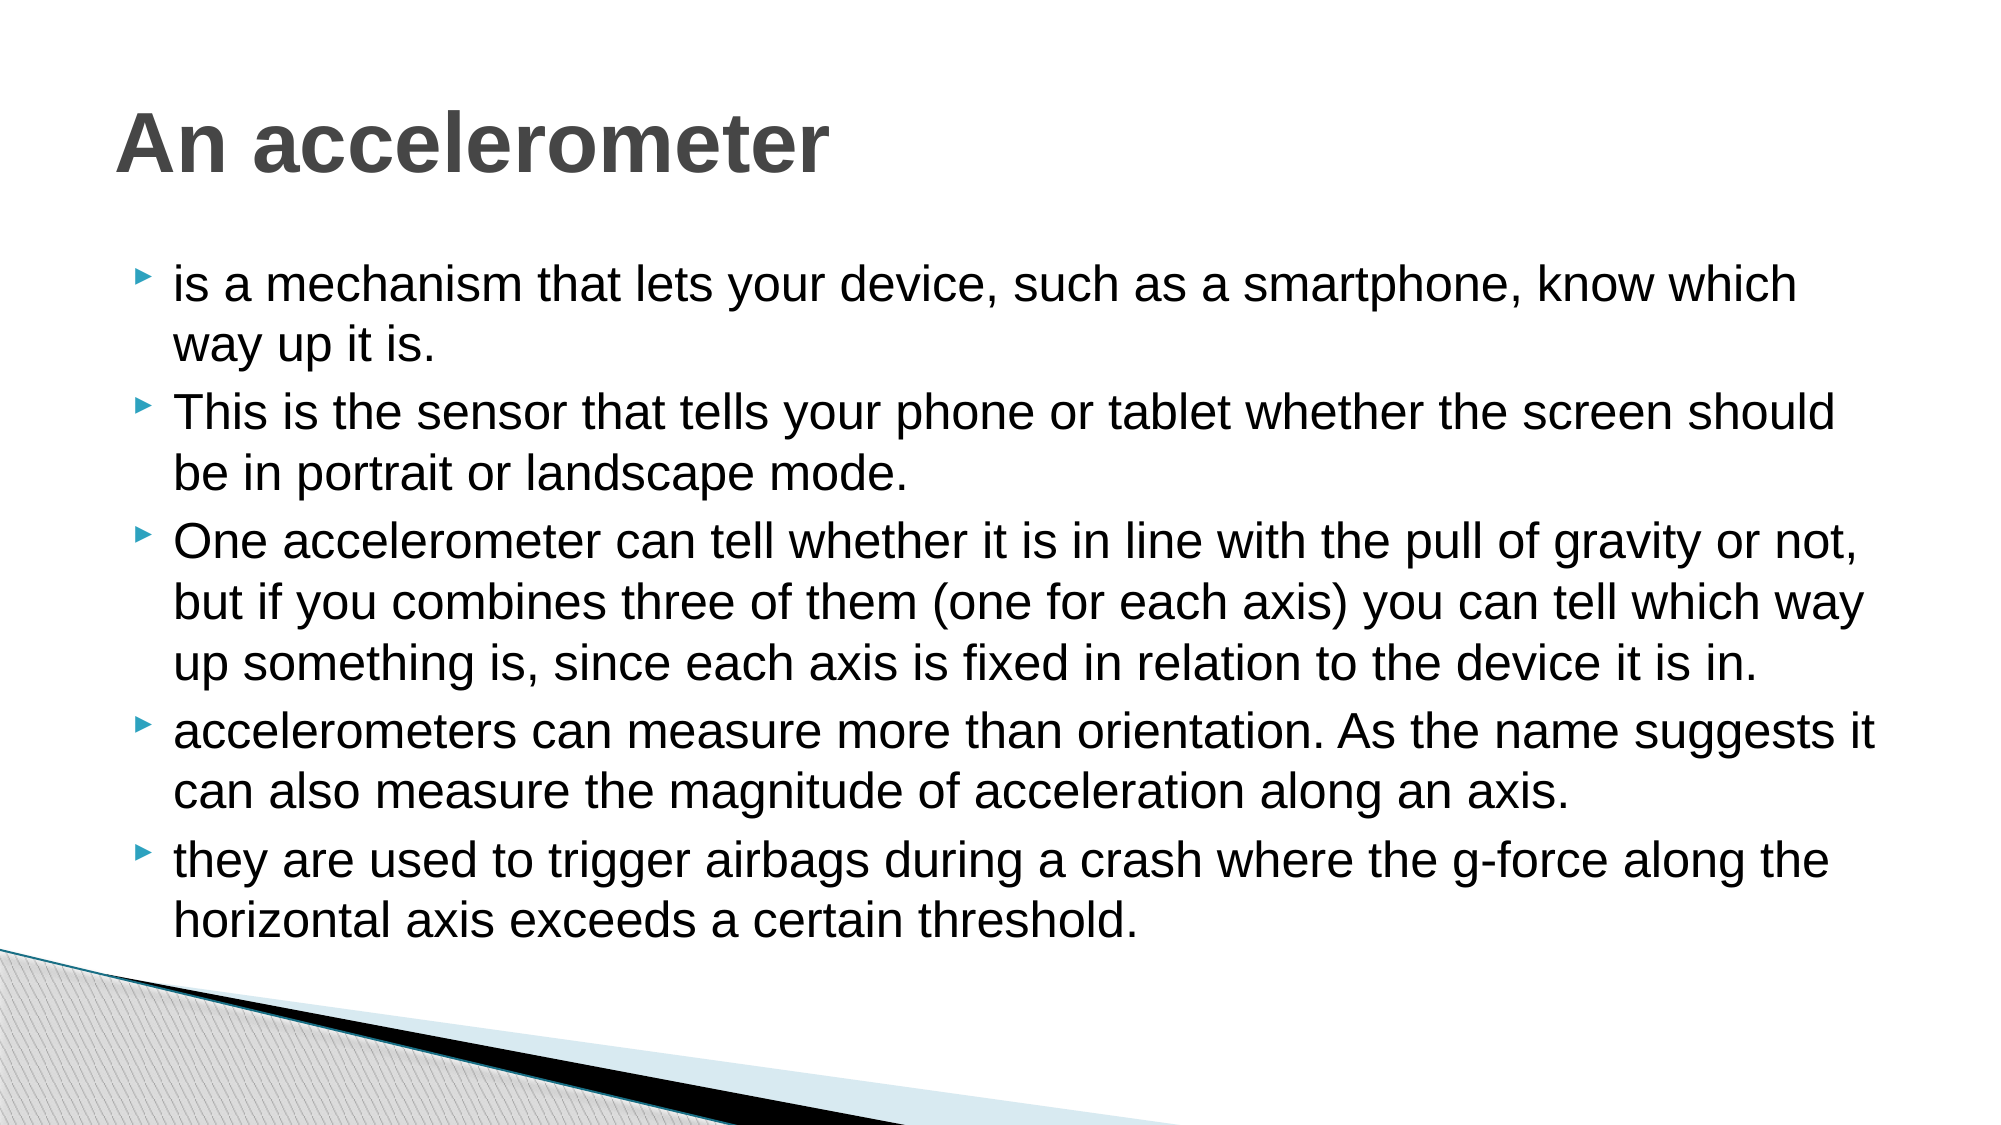

# An accelerometer
is a mechanism that lets your device, such as a smartphone, know which way up it is.
This is the sensor that tells your phone or tablet whether the screen should be in portrait or landscape mode.
One accelerometer can tell whether it is in line with the pull of gravity or not, but if you combines three of them (one for each axis) you can tell which way up something is, since each axis is fixed in relation to the device it is in.
accelerometers can measure more than orientation. As the name suggests it can also measure the magnitude of acceleration along an axis.
they are used to trigger airbags during a crash where the g-force along the horizontal axis exceeds a certain threshold.